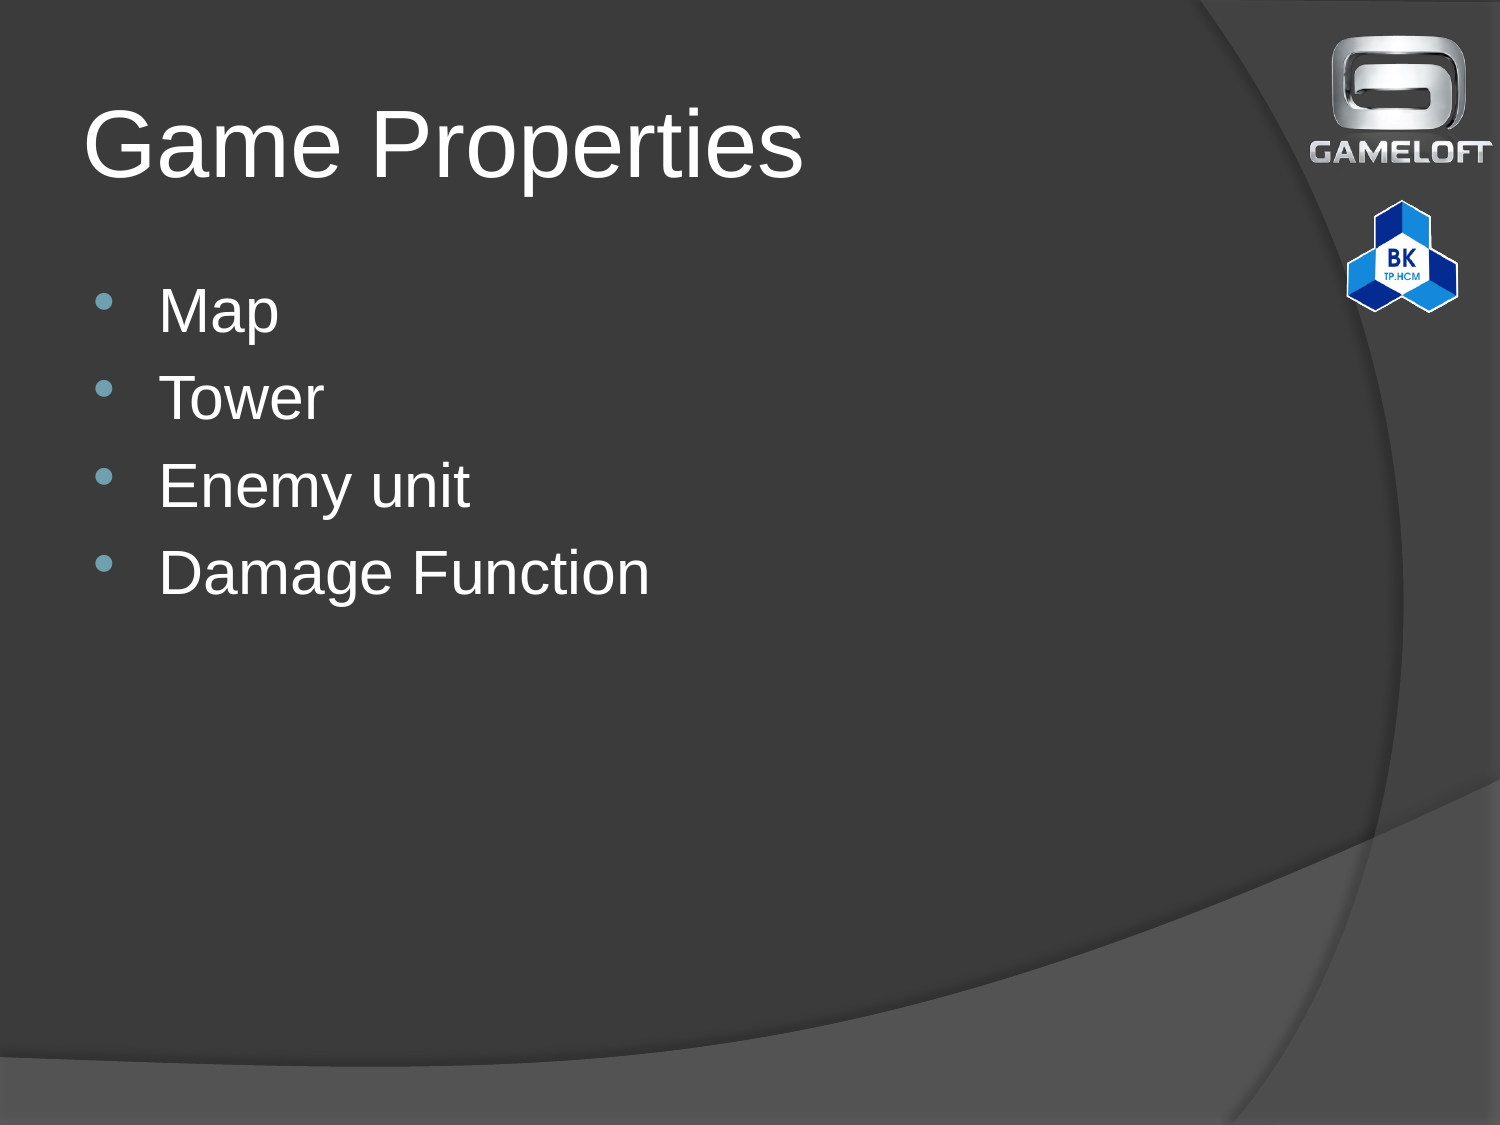

# Game Properties
Map
Tower
Enemy unit
Damage Function